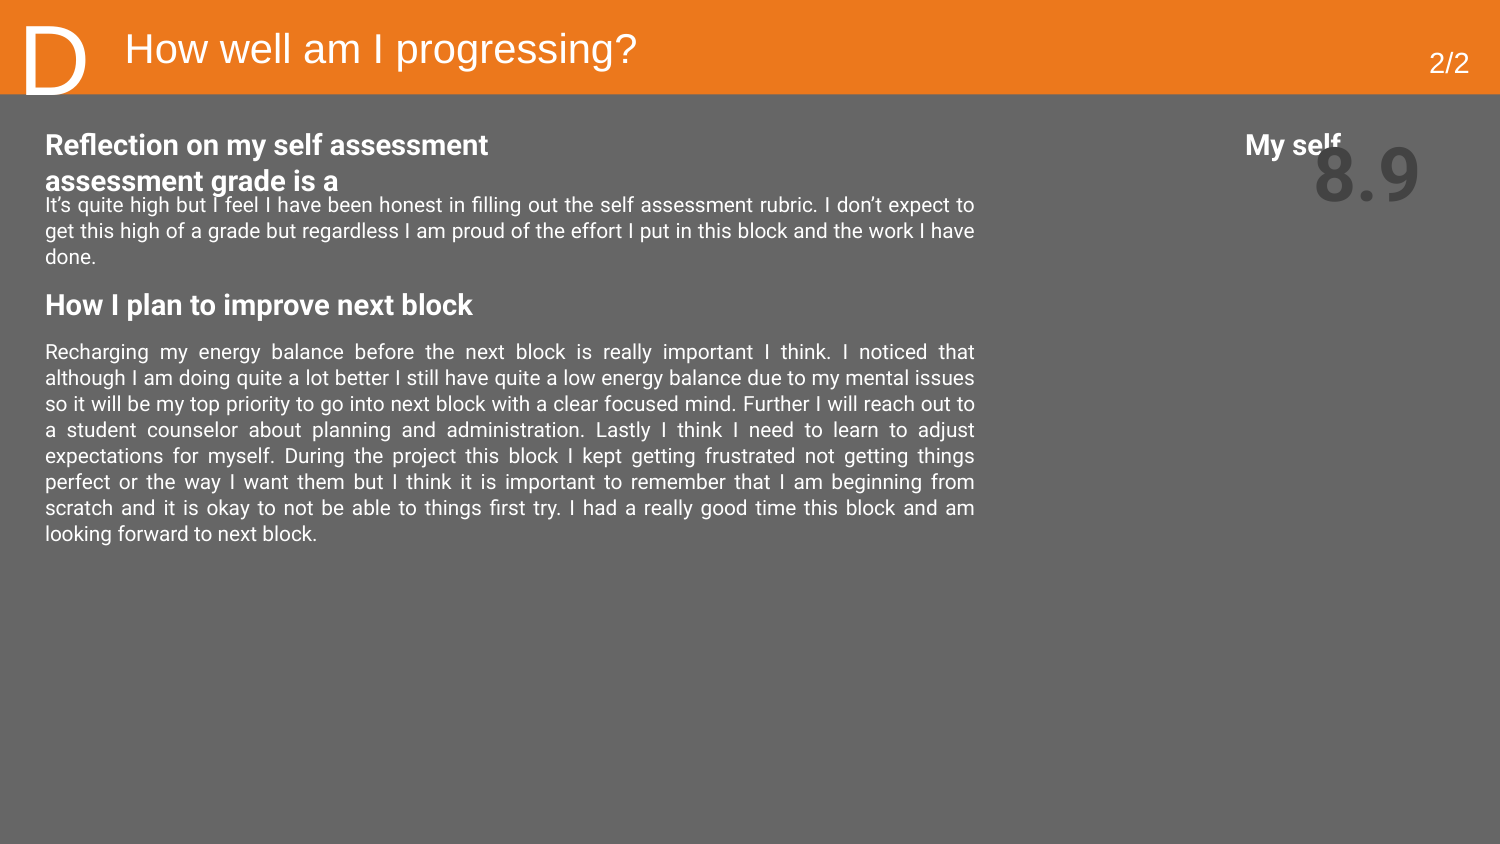

# How well am I progressing?
2/2
D

Reflection on my self assessment						My self assessment grade is a
8.9
It’s quite high but I feel I have been honest in filling out the self assessment rubric. I don’t expect to get this high of a grade but regardless I am proud of the effort I put in this block and the work I have done.
How I plan to improve next block
Recharging my energy balance before the next block is really important I think. I noticed that although I am doing quite a lot better I still have quite a low energy balance due to my mental issues so it will be my top priority to go into next block with a clear focused mind. Further I will reach out to a student counselor about planning and administration. Lastly I think I need to learn to adjust expectations for myself. During the project this block I kept getting frustrated not getting things perfect or the way I want them but I think it is important to remember that I am beginning from scratch and it is okay to not be able to things first try. I had a really good time this block and am looking forward to next block.